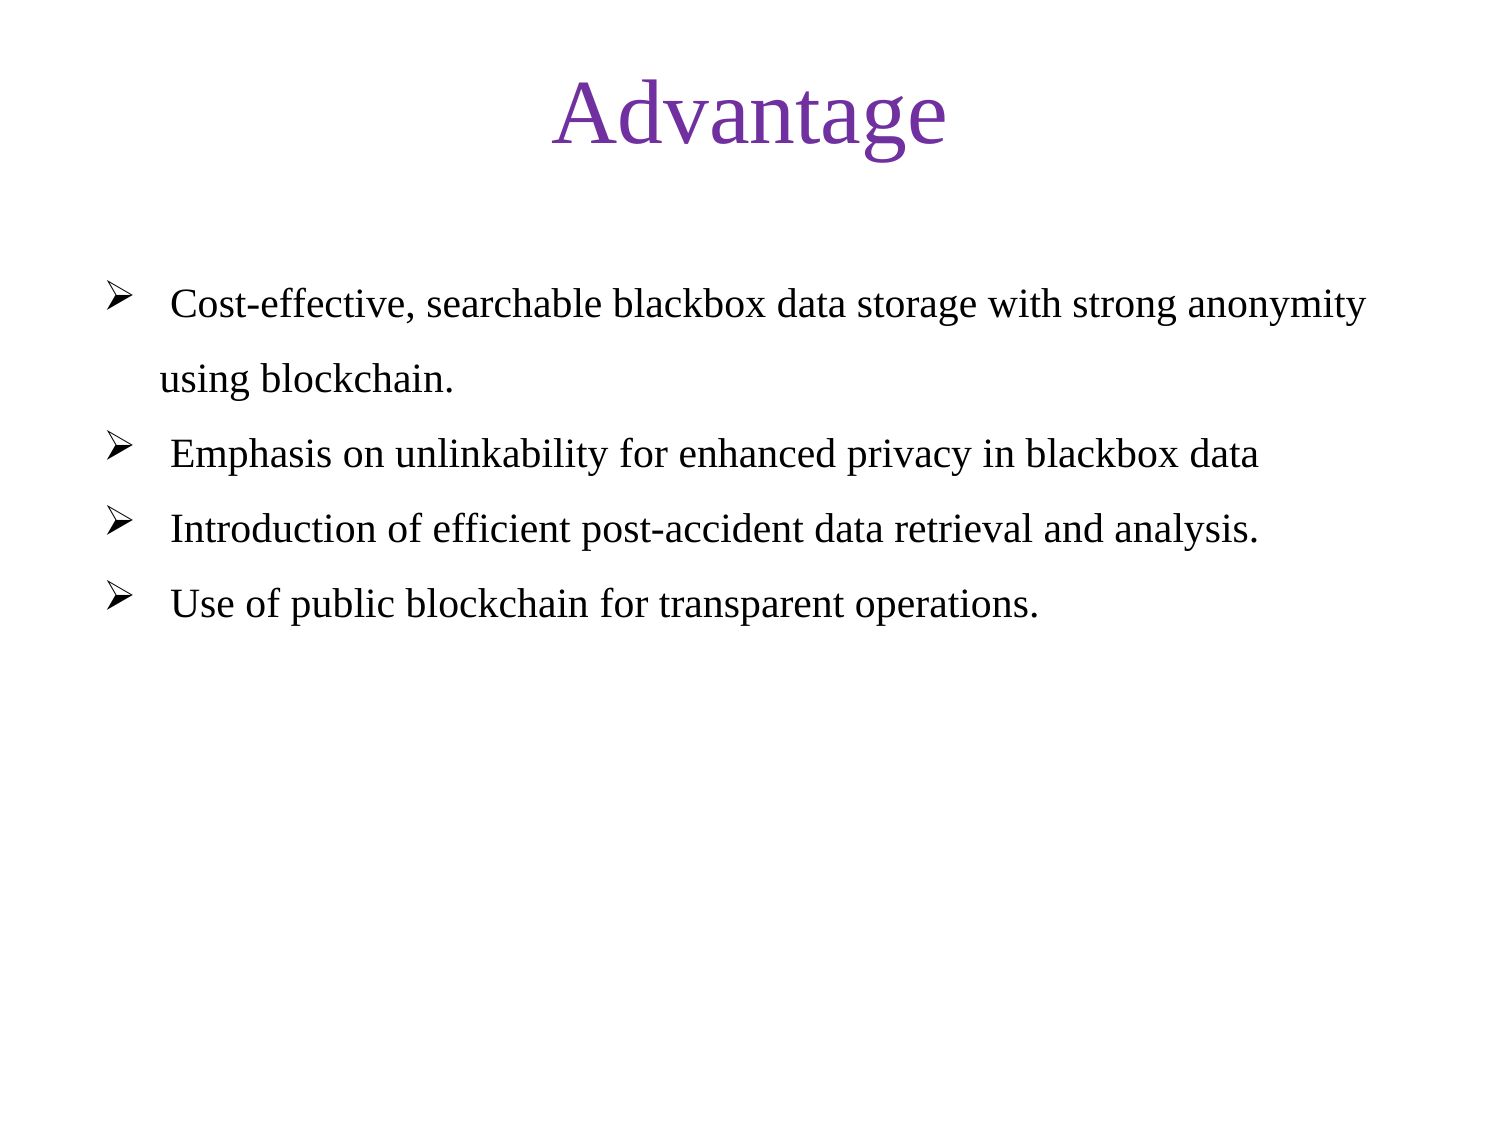

# Advantage
 Cost-effective, searchable blackbox data storage with strong anonymity using blockchain.
 Emphasis on unlinkability for enhanced privacy in blackbox data
 Introduction of efficient post-accident data retrieval and analysis.
 Use of public blockchain for transparent operations.